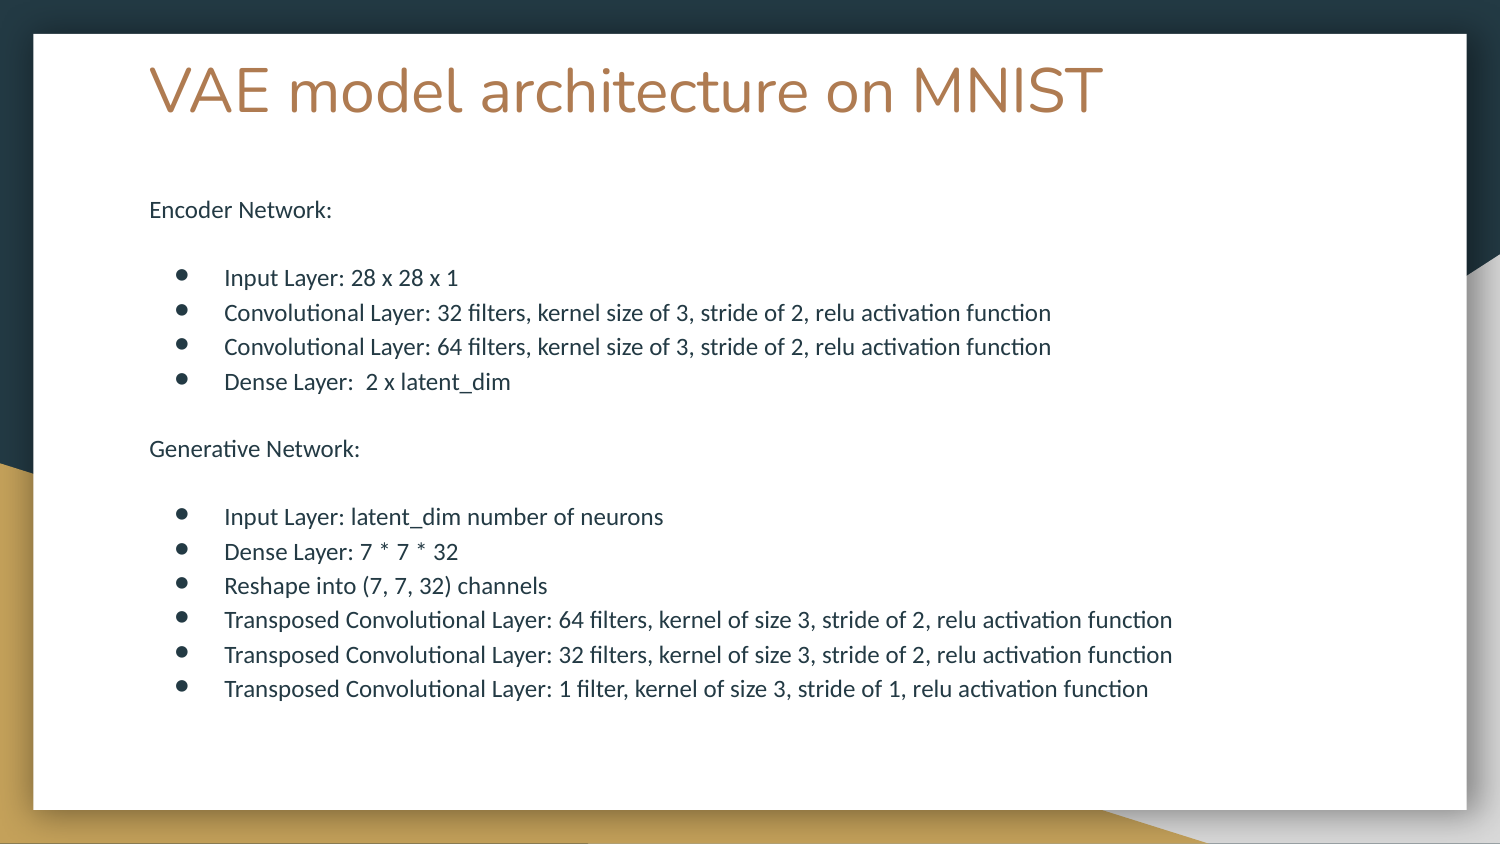

# VAE model architecture on MNIST
Encoder Network:
Input Layer: 28 x 28 x 1
Convolutional Layer: 32 filters, kernel size of 3, stride of 2, relu activation function
Convolutional Layer: 64 filters, kernel size of 3, stride of 2, relu activation function
Dense Layer:  2 x latent_dim
Generative Network:
Input Layer: latent_dim number of neurons
Dense Layer: 7 * 7 * 32
Reshape into (7, 7, 32) channels
Transposed Convolutional Layer: 64 filters, kernel of size 3, stride of 2, relu activation function
Transposed Convolutional Layer: 32 filters, kernel of size 3, stride of 2, relu activation function
Transposed Convolutional Layer: 1 filter, kernel of size 3, stride of 1, relu activation function